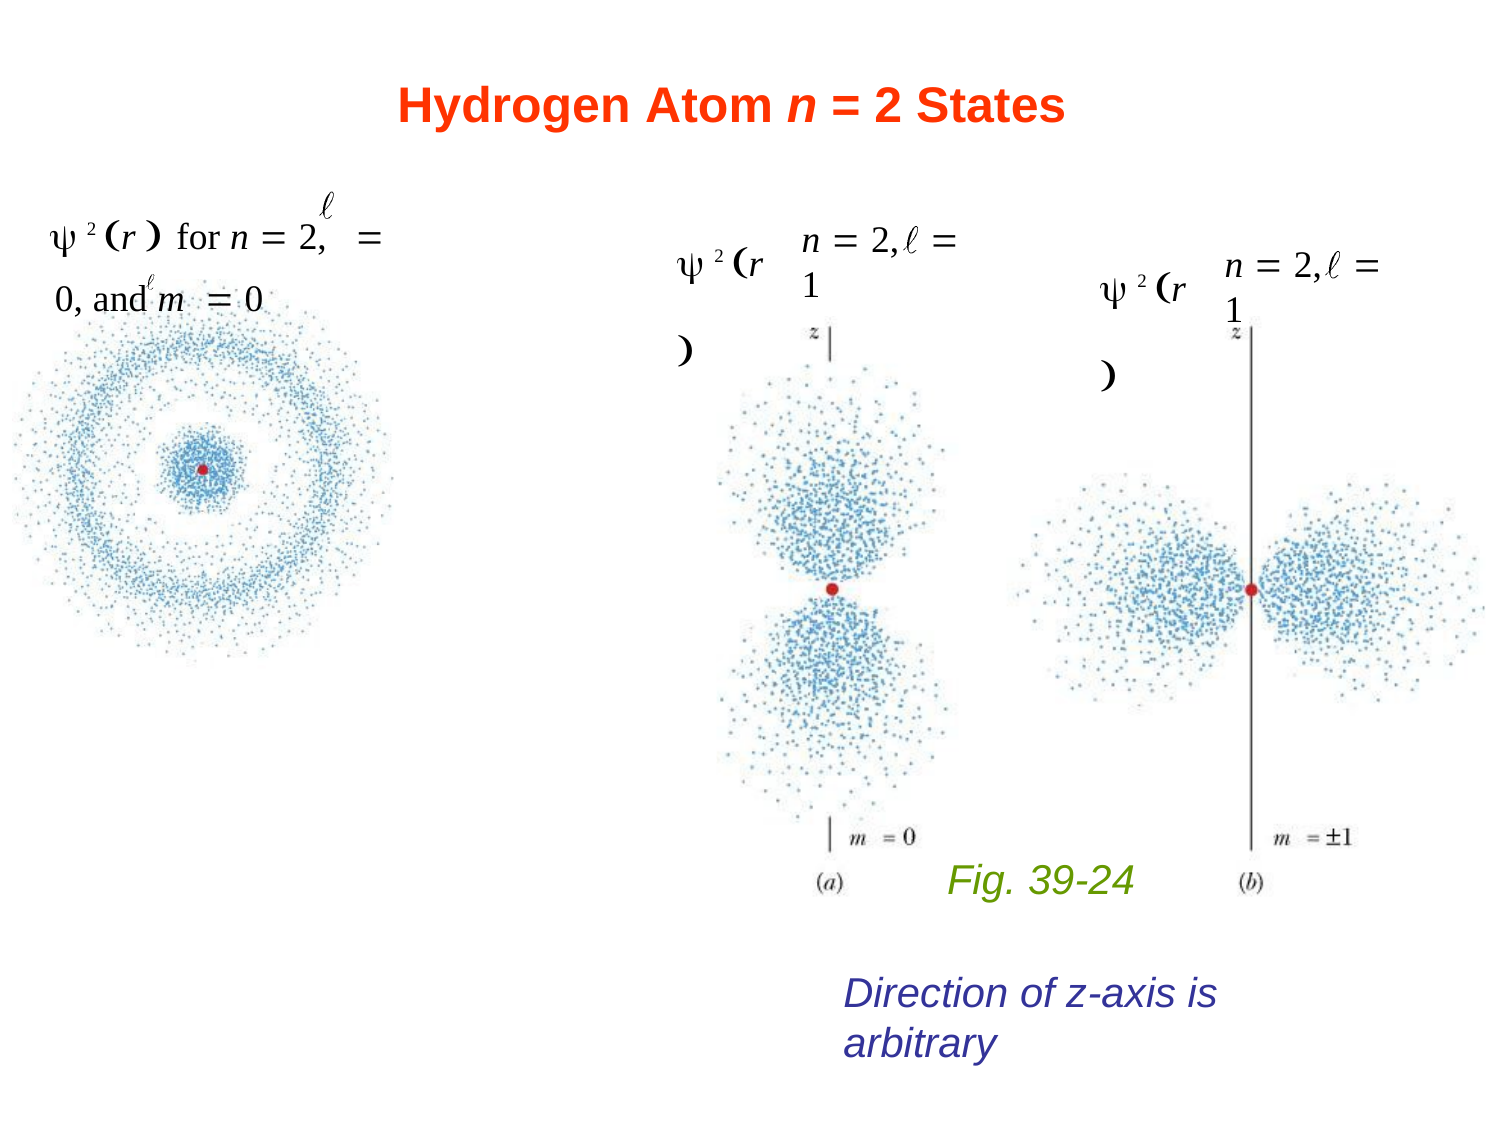

# Hydrogen Atom n = 2 States
ψ 2 (r ) for n = 2,	= 0, and m	= 0

ψ 2 (r )
n = 2,	= 1

ψ 2 (r )
n = 2,	= 1

Fig. 39-24
Direction of z-axis is arbitrary